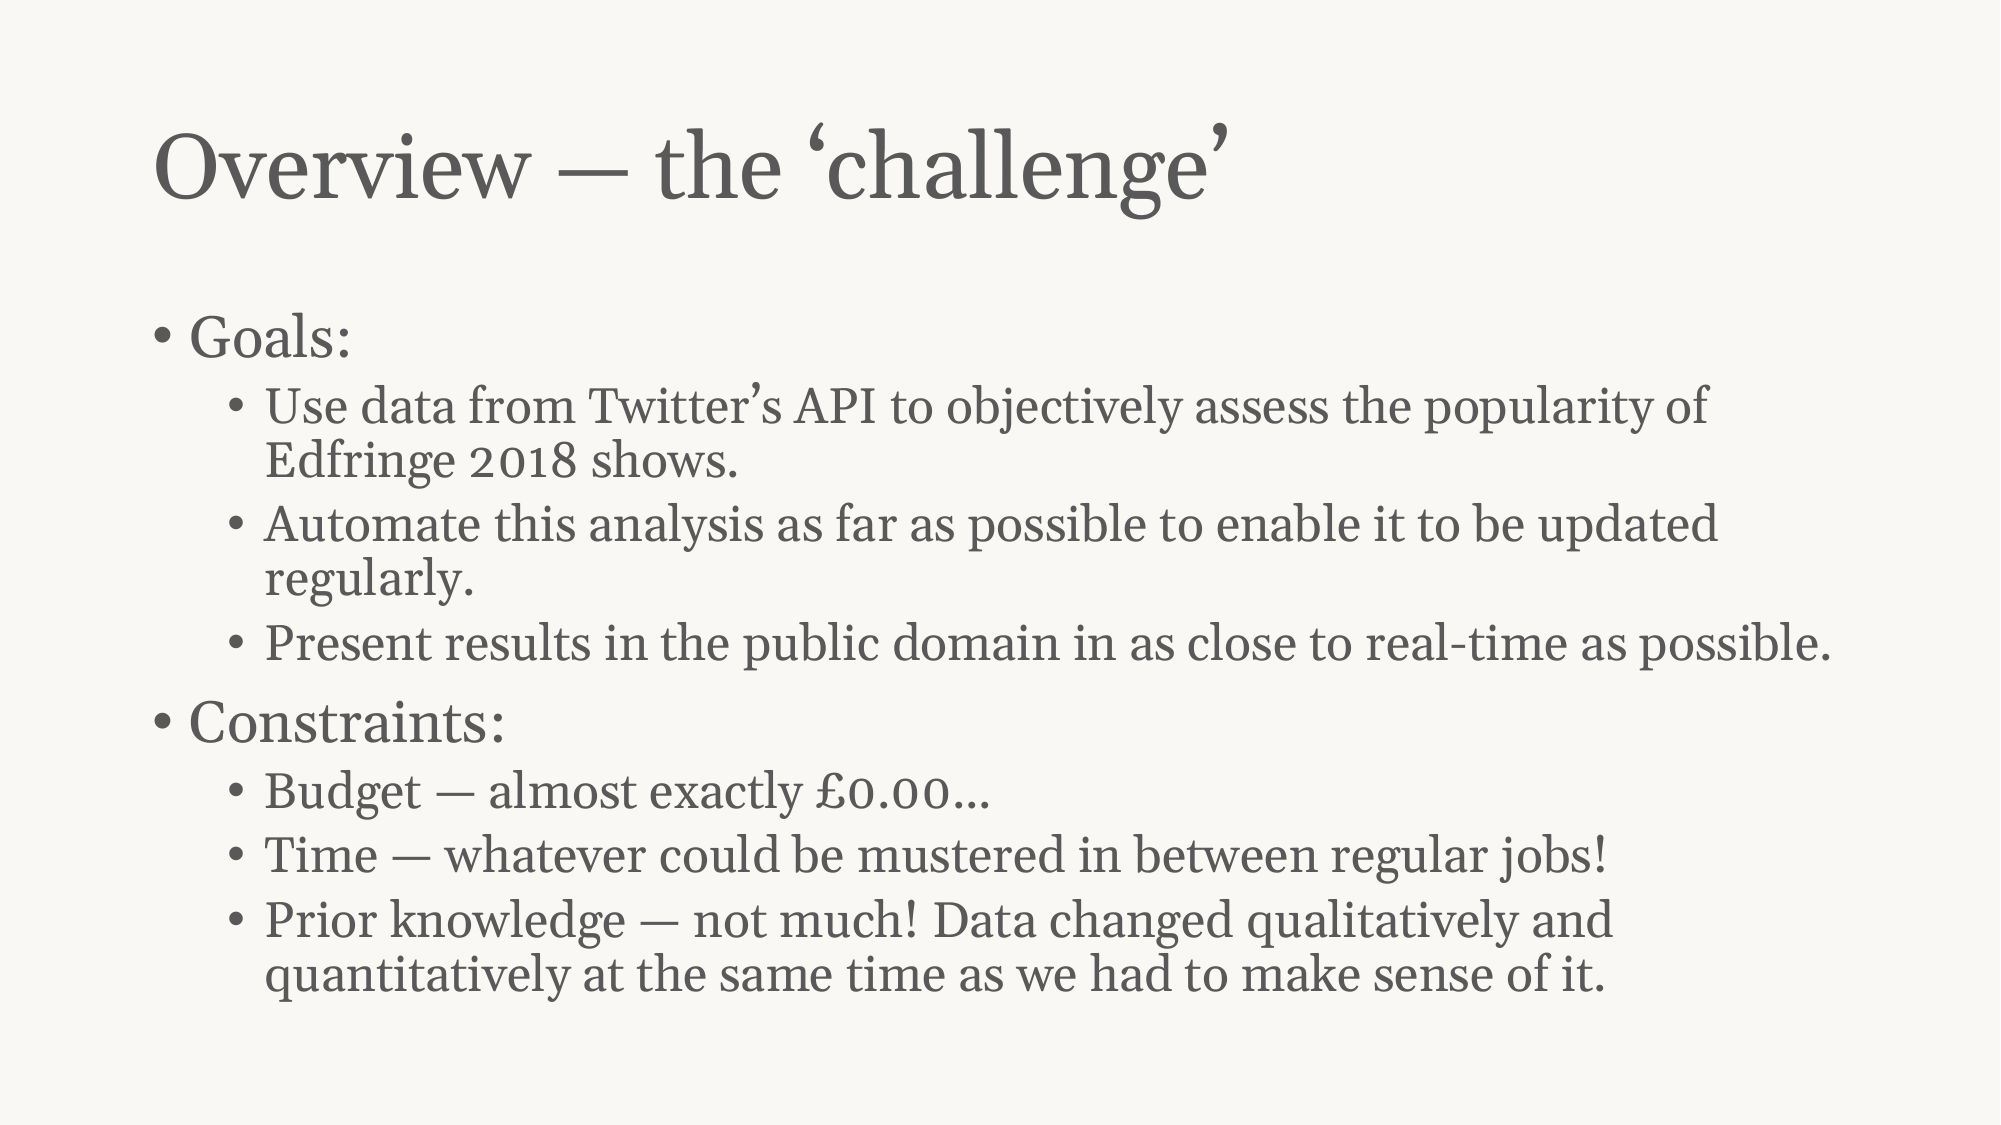

# Overview — the ‘challenge’
Goals:
Use data from Twitter’s API to objectively assess the popularity of Edfringe 2018 shows.
Automate this analysis as far as possible to enable it to be updated regularly.
Present results in the public domain in as close to real-time as possible.
Constraints:
Budget — almost exactly £0.00...
Time — whatever could be mustered in between regular jobs!
Prior knowledge — not much! Data changed qualitatively and quantitatively at the same time as we had to make sense of it.